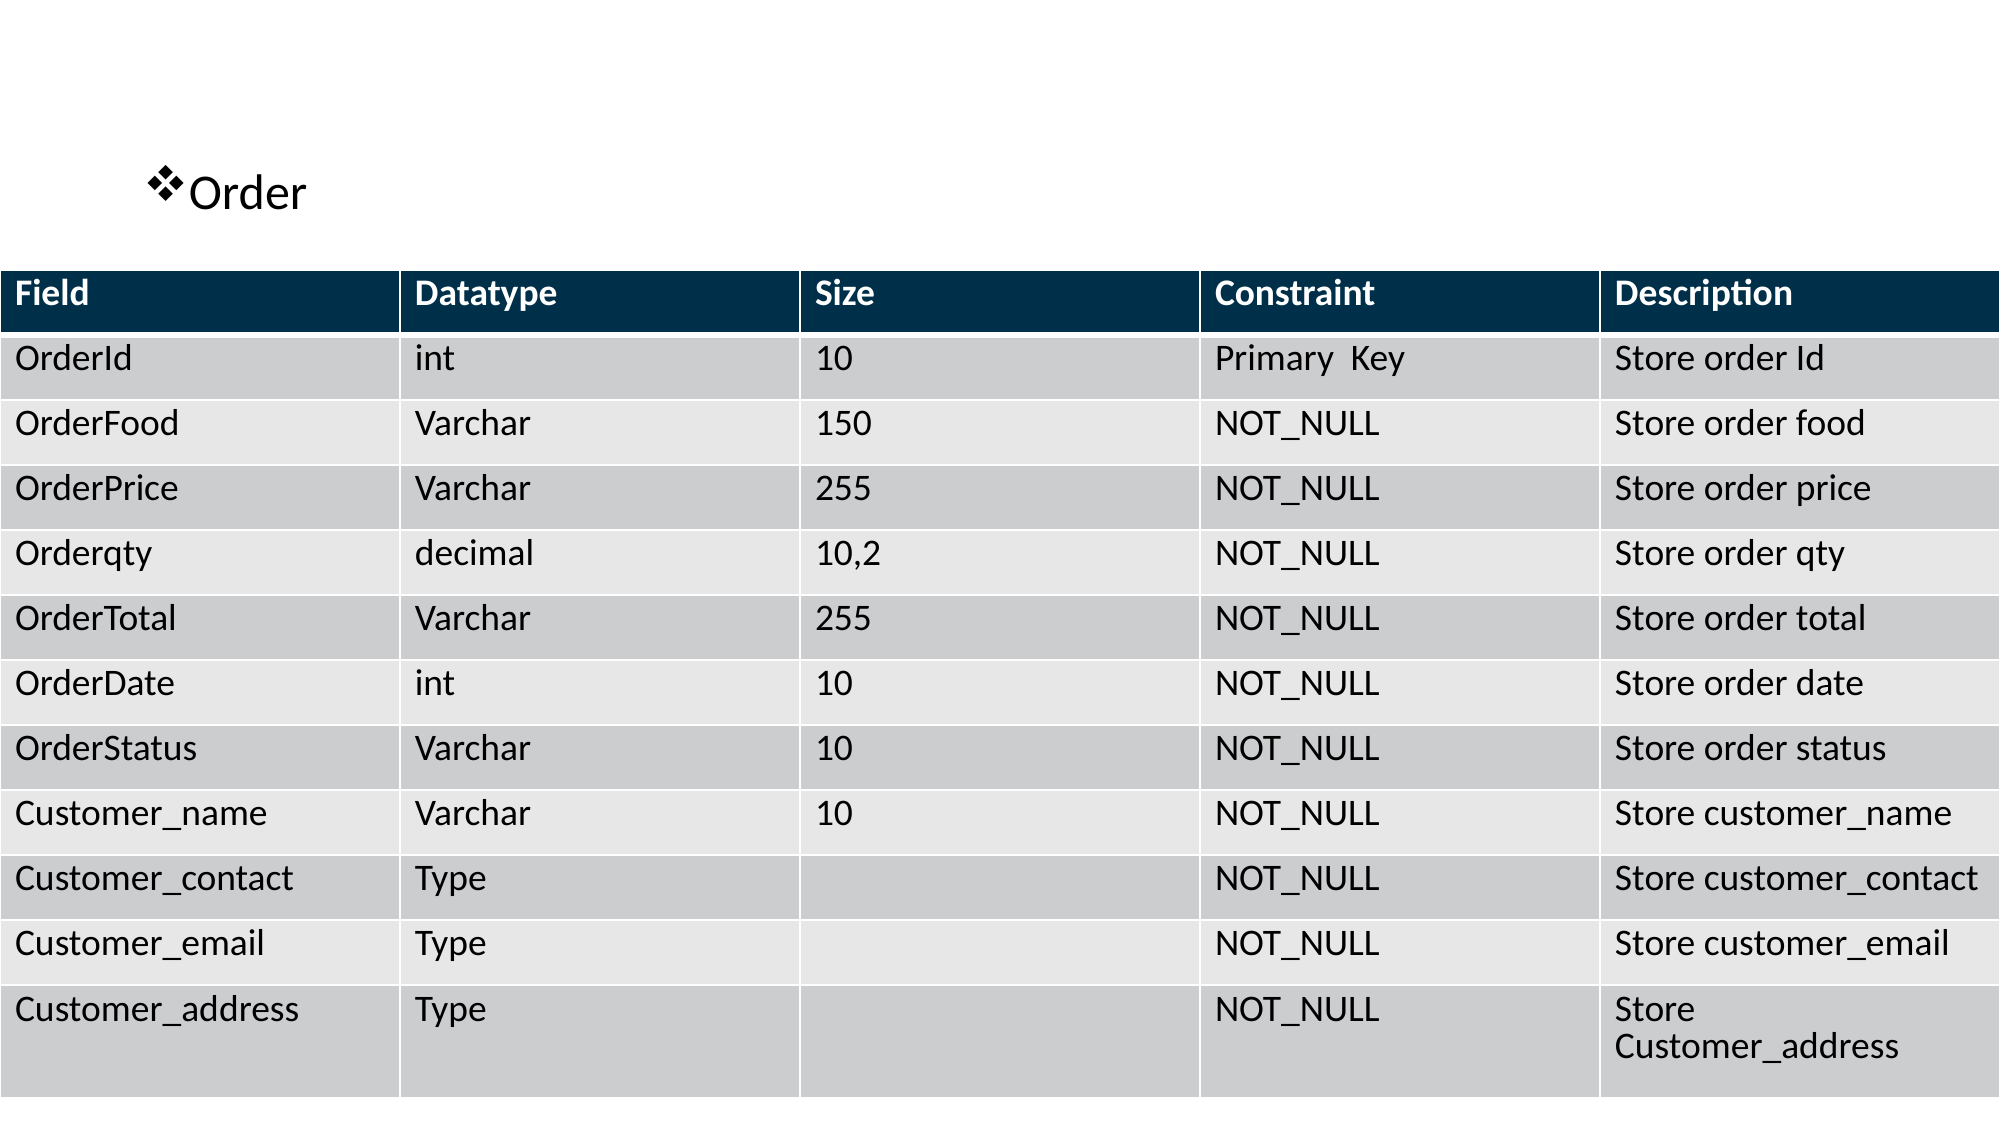

Order
| Field | Datatype | Size | Constraint | Description |
| --- | --- | --- | --- | --- |
| OrderId | int | 10 | Primary Key | Store order Id |
| OrderFood | Varchar | 150 | NOT\_NULL | Store order food |
| OrderPrice | Varchar | 255 | NOT\_NULL | Store order price |
| Orderqty | decimal | 10,2 | NOT\_NULL | Store order qty |
| OrderTotal | Varchar | 255 | NOT\_NULL | Store order total |
| OrderDate | int | 10 | NOT\_NULL | Store order date |
| OrderStatus | Varchar | 10 | NOT\_NULL | Store order status |
| Customer\_name | Varchar | 10 | NOT\_NULL | Store customer\_name |
| Customer\_contact | Type |  | NOT\_NULL | Store customer\_contact |
| Customer\_email | Type |  | NOT\_NULL | Store customer\_email |
| Customer\_address | Type |  | NOT\_NULL | Store Customer\_address |